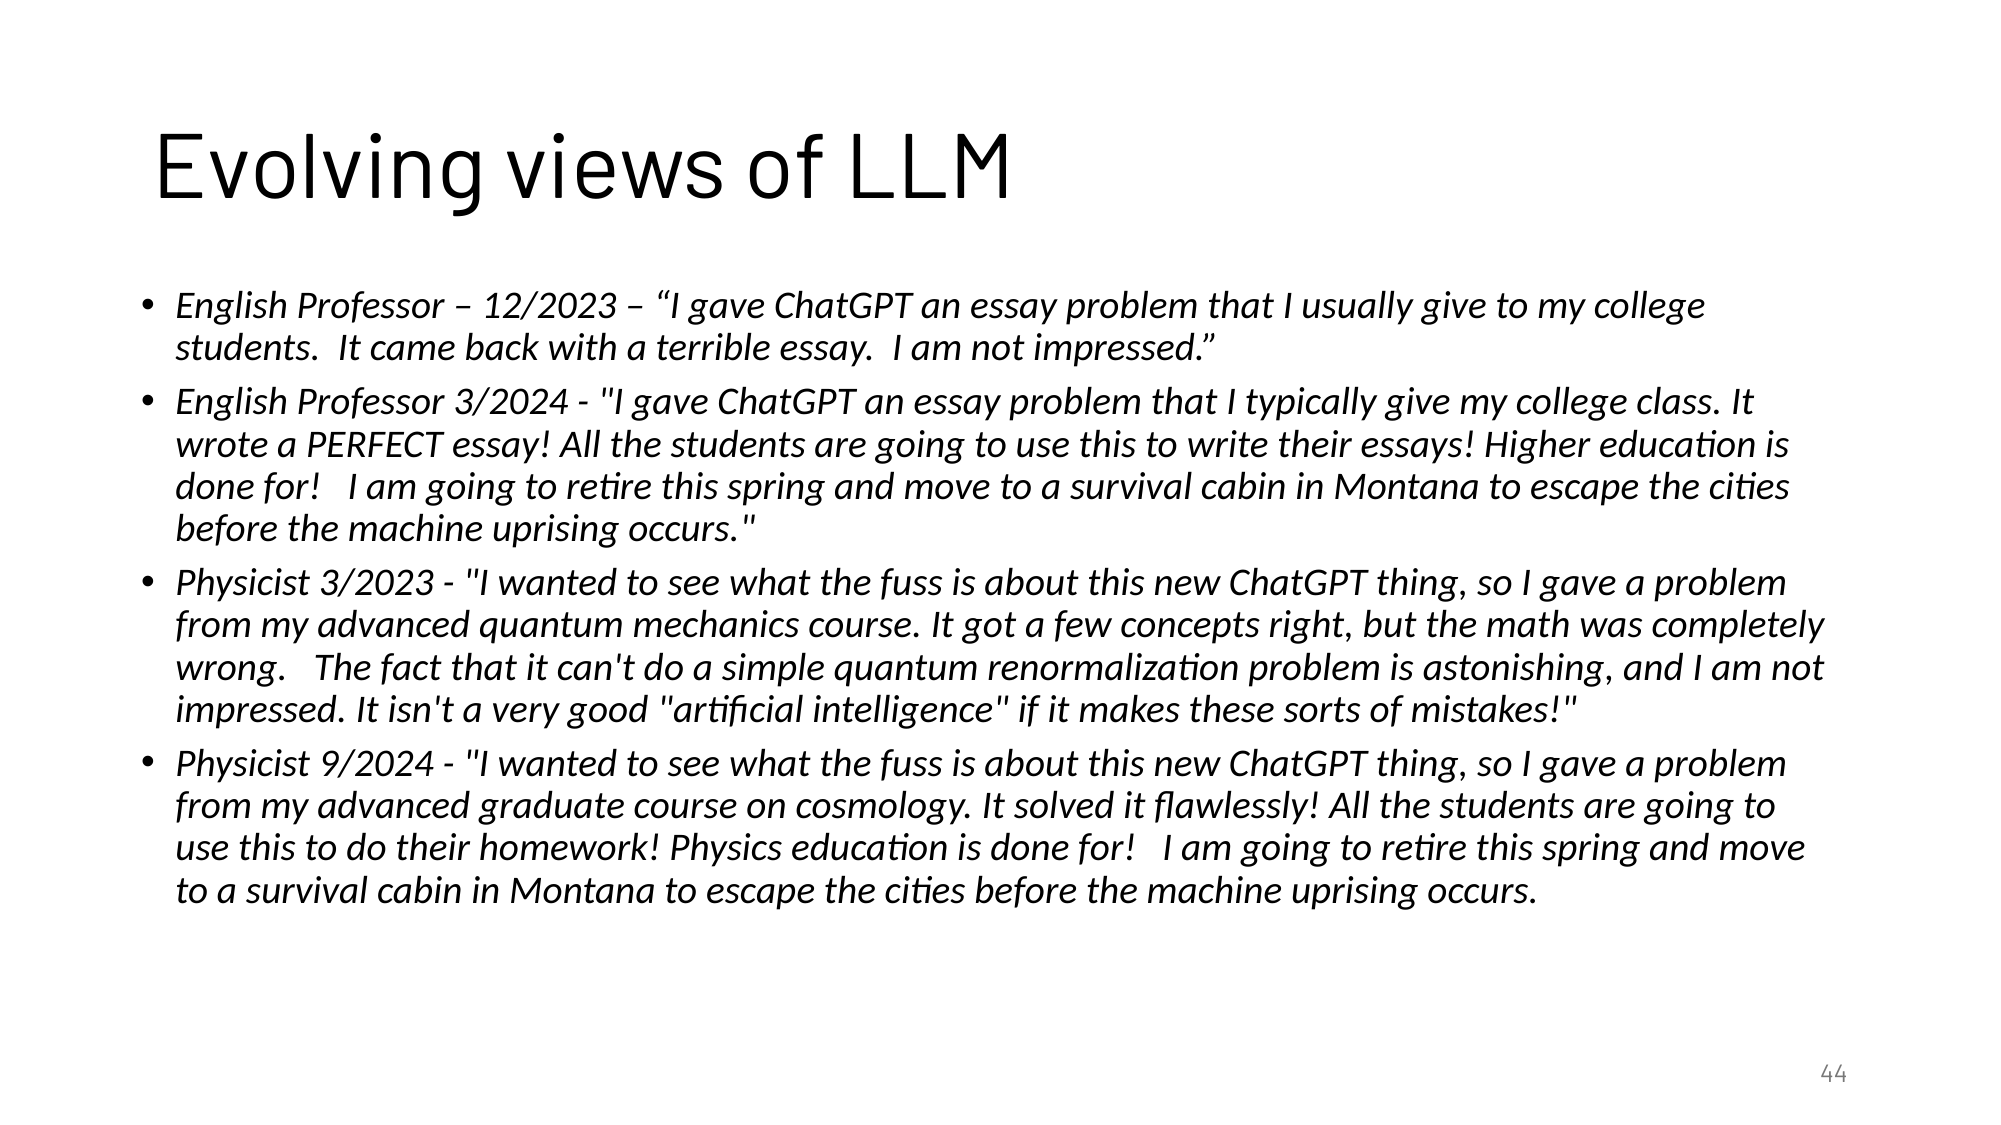

# Evolving views of LLM
English Professor – 12/2023 – “I gave ChatGPT an essay problem that I usually give to my college students.  It came back with a terrible essay.  I am not impressed.”
English Professor 3/2024 - "I gave ChatGPT an essay problem that I typically give my college class. It wrote a PERFECT essay! All the students are going to use this to write their essays! Higher education is done for!   I am going to retire this spring and move to a survival cabin in Montana to escape the cities before the machine uprising occurs."
Physicist 3/2023 - "I wanted to see what the fuss is about this new ChatGPT thing, so I gave a problem from my advanced quantum mechanics course. It got a few concepts right, but the math was completely wrong.   The fact that it can't do a simple quantum renormalization problem is astonishing, and I am not impressed. It isn't a very good "artificial intelligence" if it makes these sorts of mistakes!"
Physicist 9/2024 - "I wanted to see what the fuss is about this new ChatGPT thing, so I gave a problem from my advanced graduate course on cosmology. It solved it flawlessly! All the students are going to use this to do their homework! Physics education is done for!   I am going to retire this spring and move to a survival cabin in Montana to escape the cities before the machine uprising occurs.

44